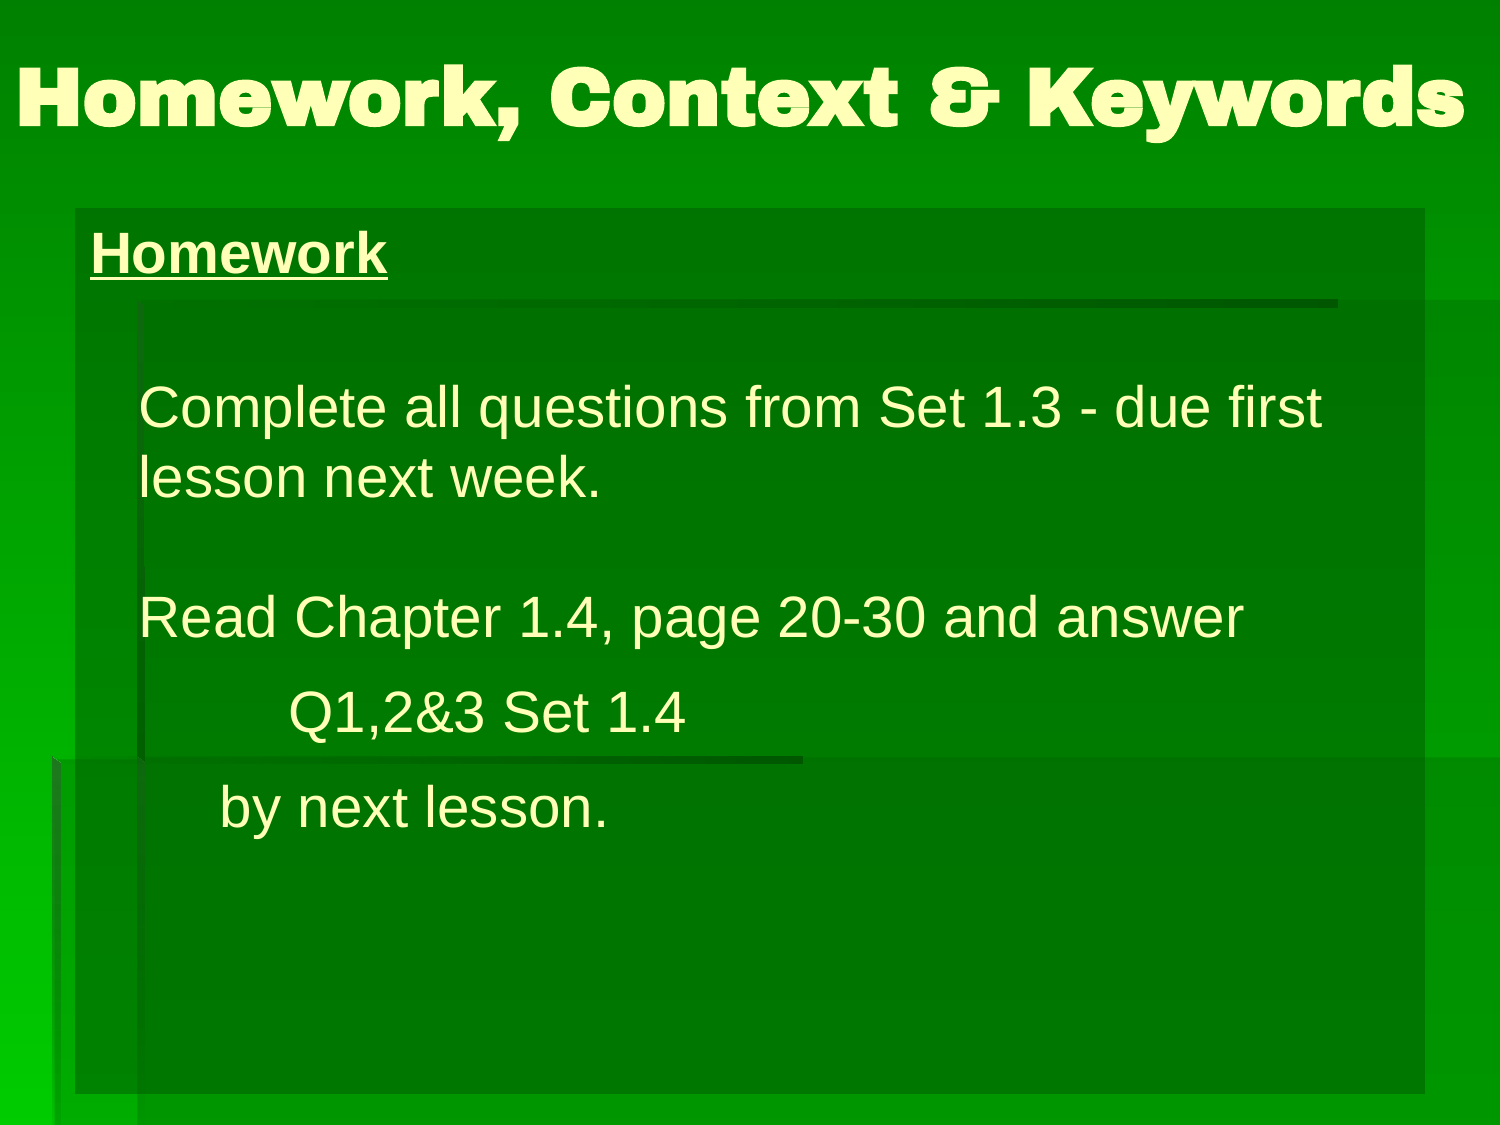

# Homework, Context & Keywords
Homework

Complete all questions from Set 1.3 - due first lesson next week.

Read Chapter 1.4, page 20-30 and answer
	Q1,2&3 Set 1.4
     by next lesson.